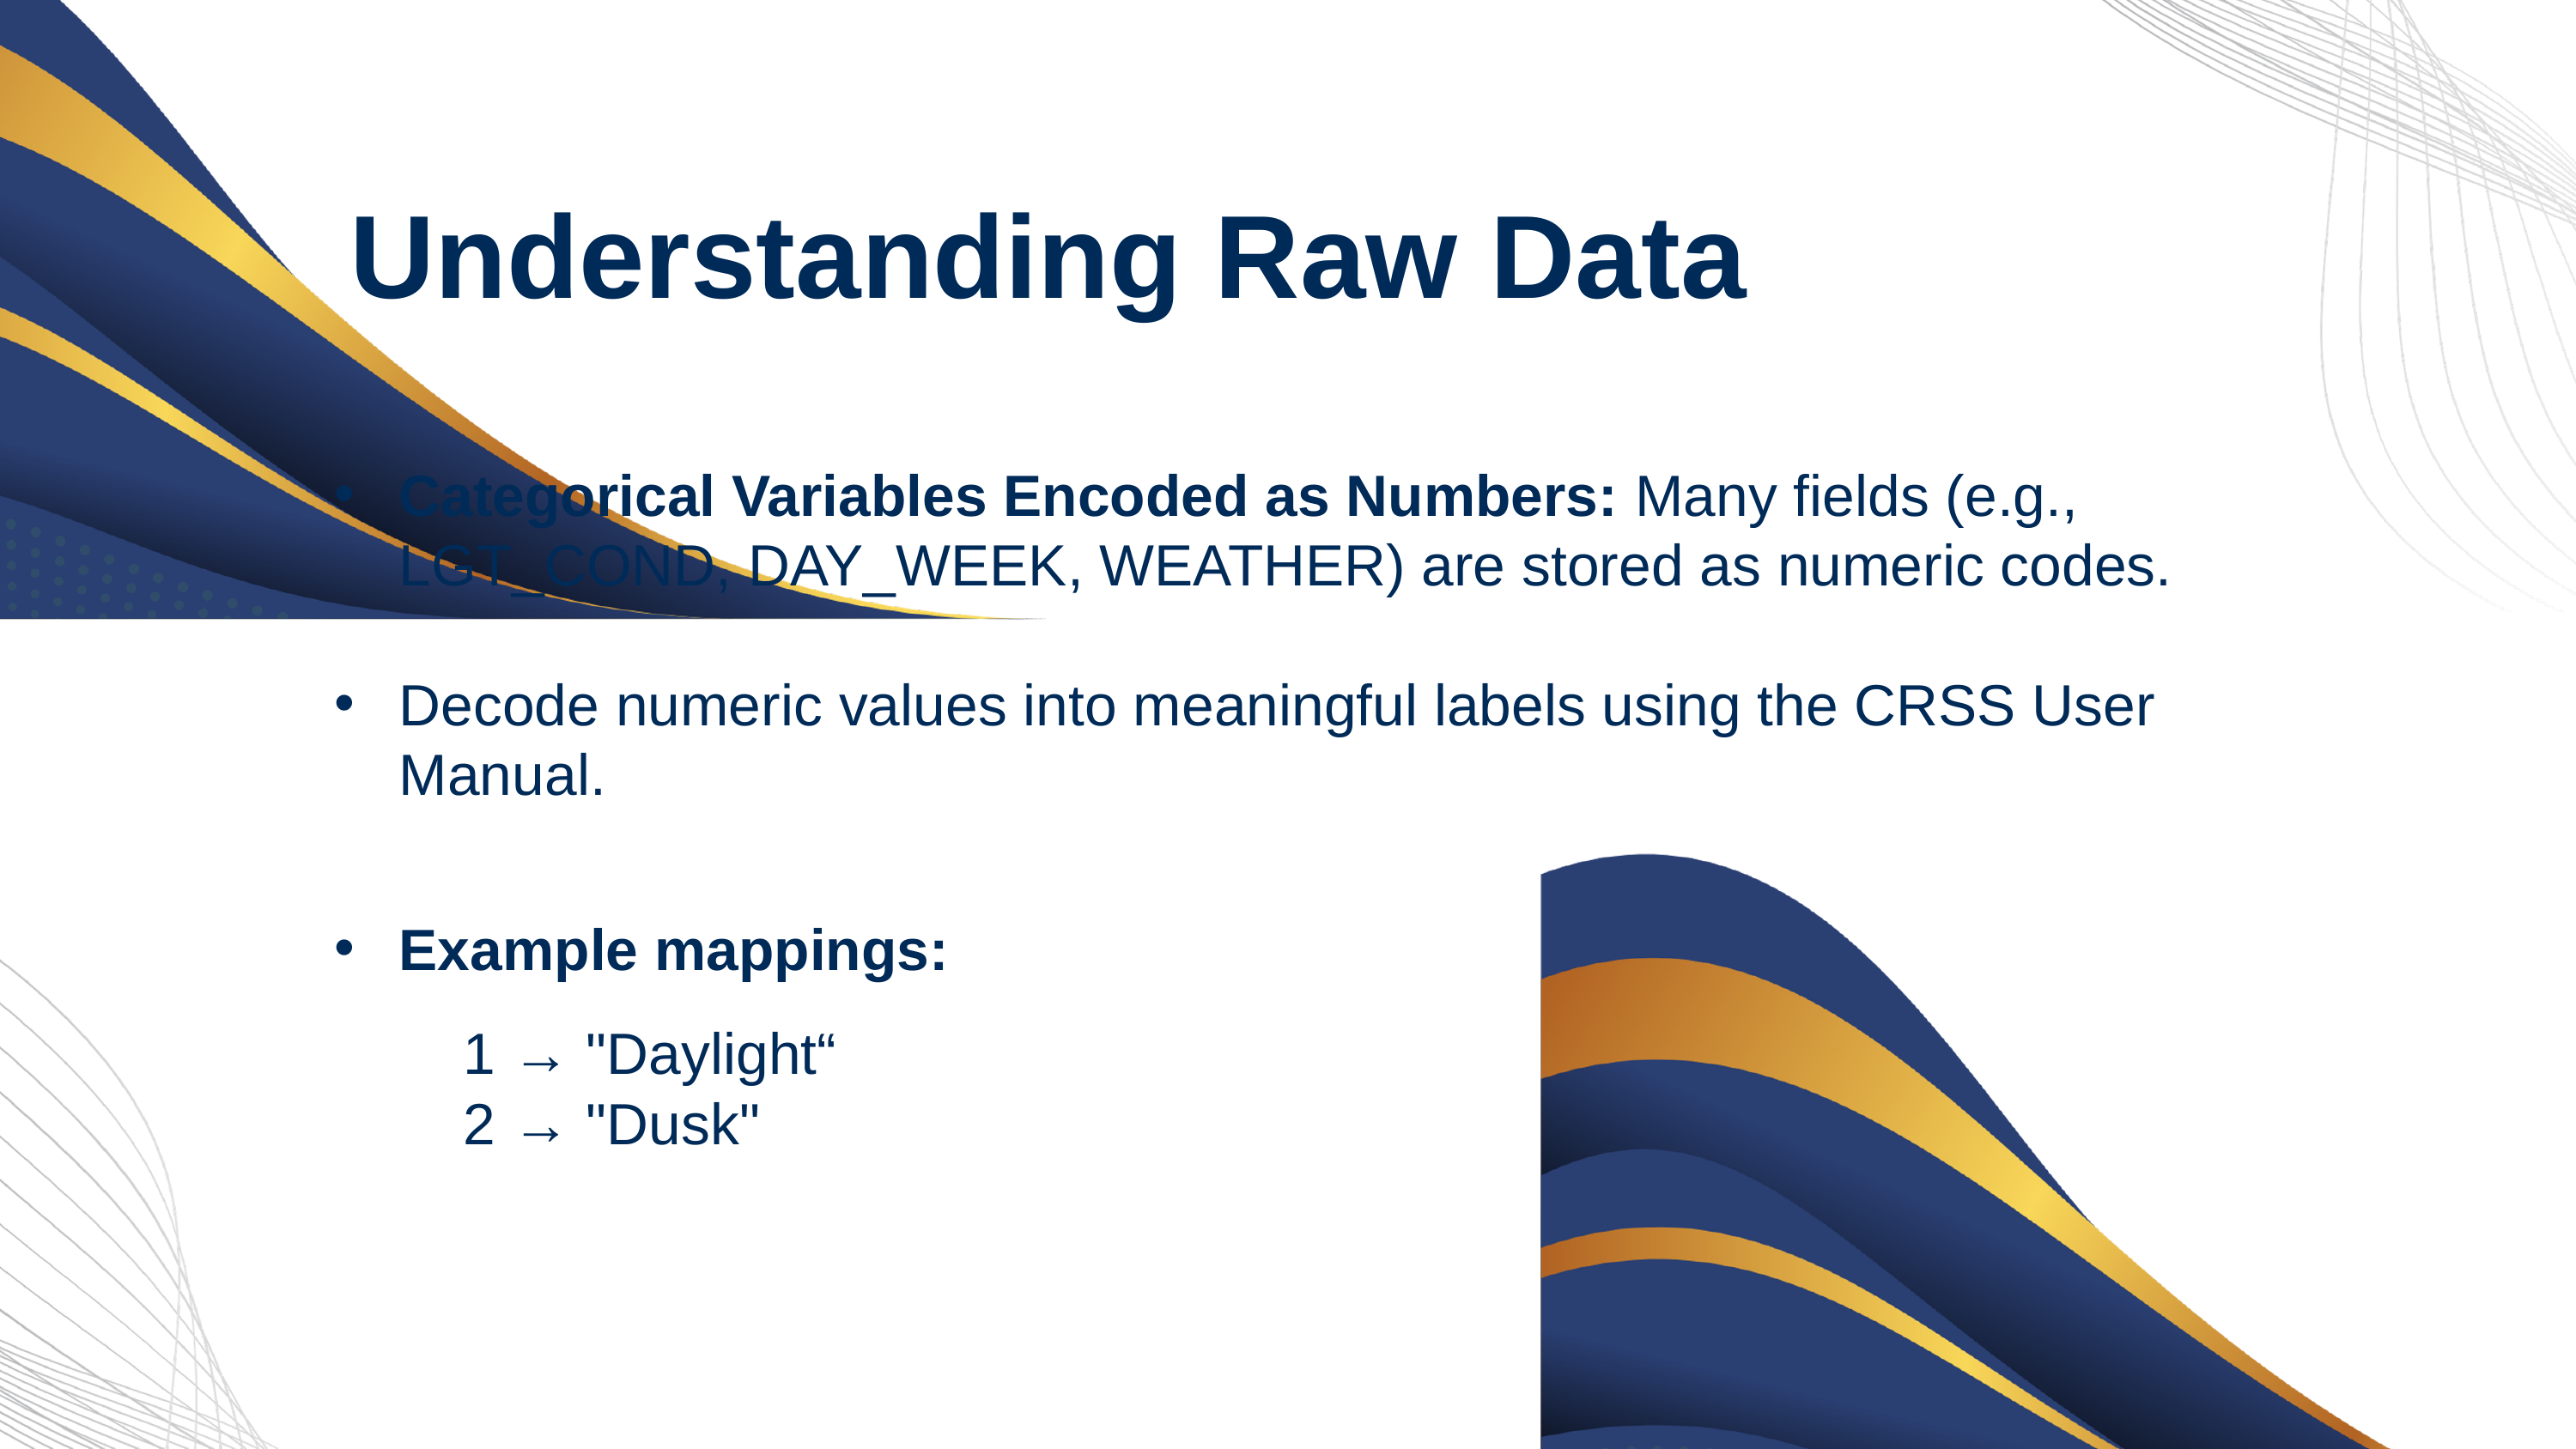

Understanding Raw Data
Categorical Variables Encoded as Numbers: Many fields (e.g., LGT_COND, DAY_WEEK, WEATHER) are stored as numeric codes.

Decode numeric values into meaningful labels using the CRSS User Manual.

Example mappings:
1 → "Daylight“
2 → "Dusk"